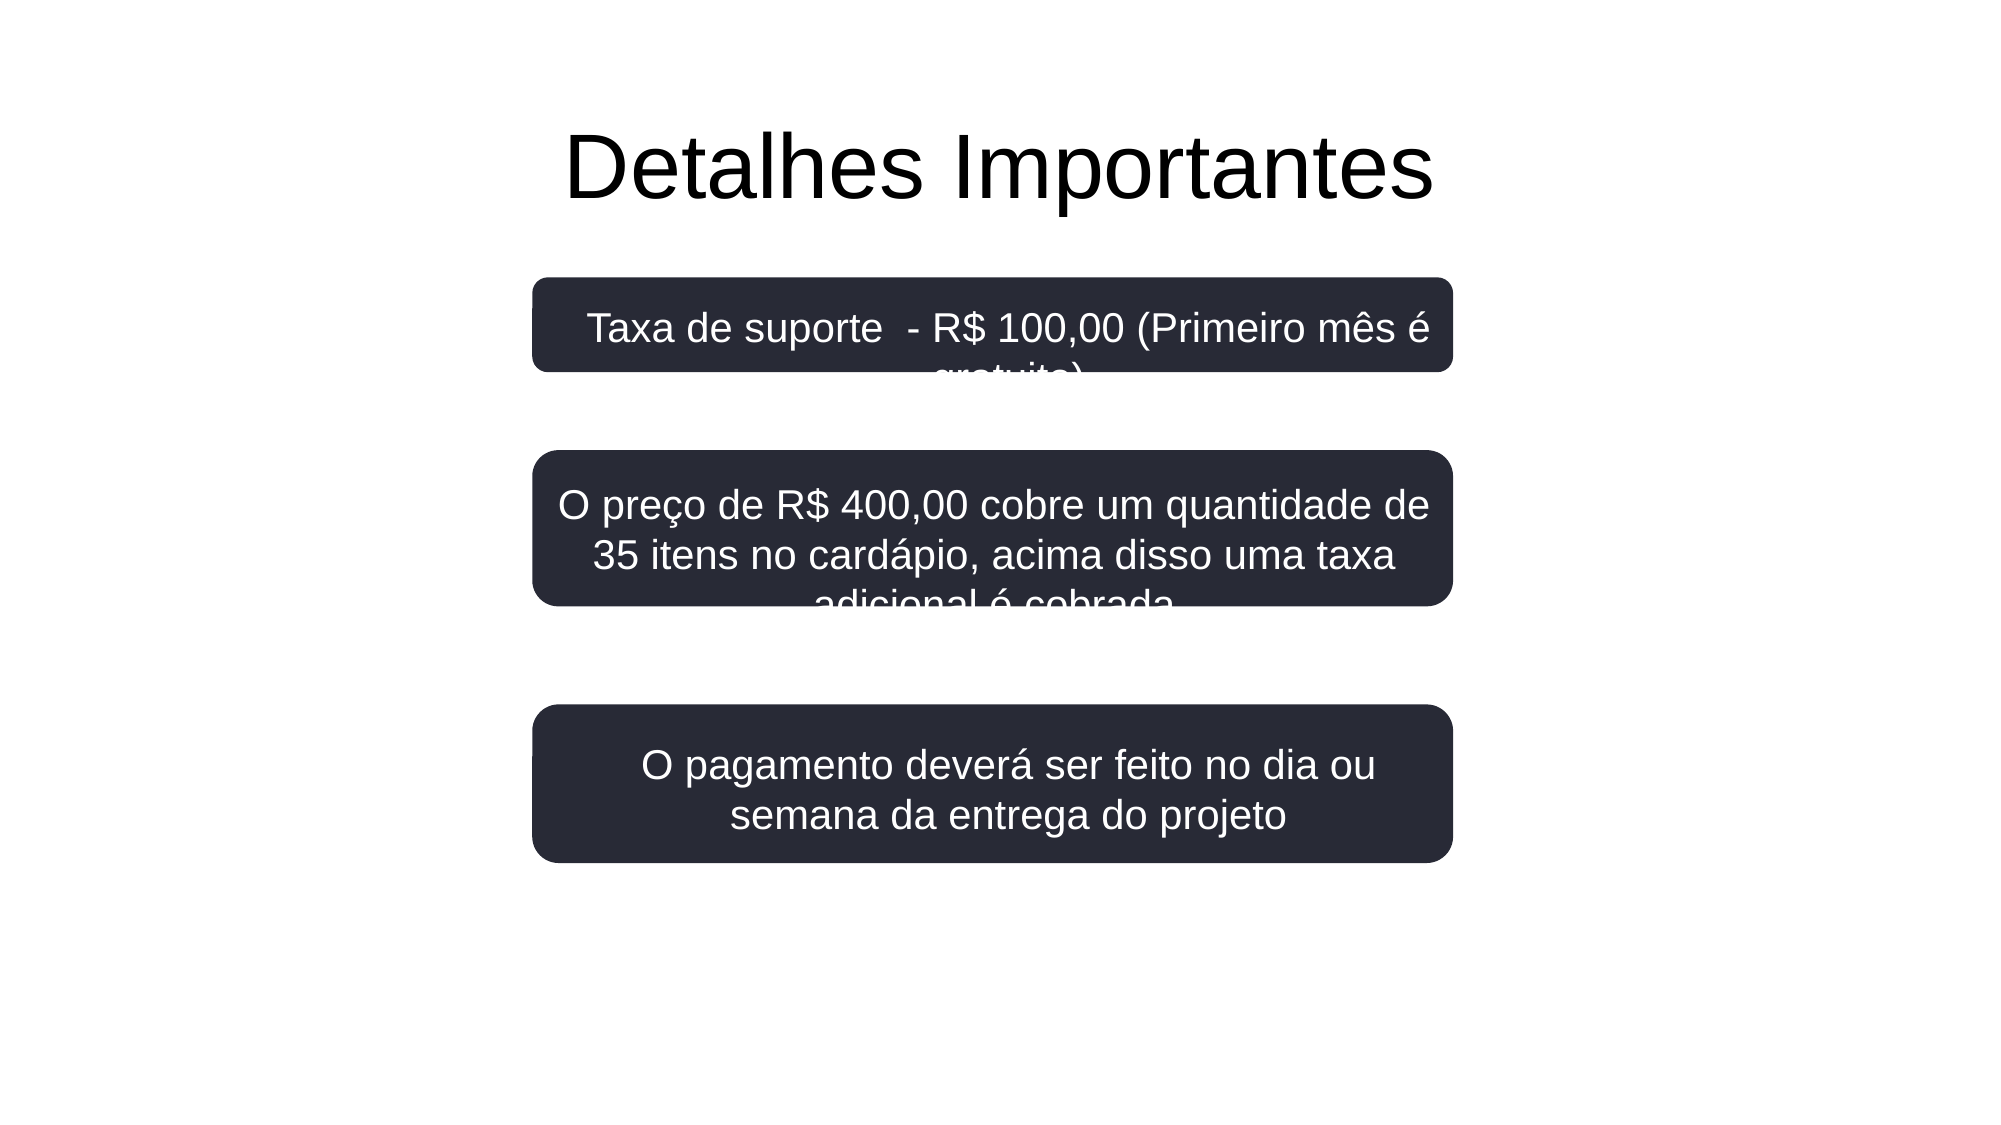

# Detalhes Importantes

Taxa de suporte  - R$ 100,00 (Primeiro mês é gratuito)

O preço de R$ 400,00 cobre um quantidade de 35 itens no cardápio, acima disso uma taxa adicional é cobrada

O pagamento deverá ser feito no dia ou semana da entrega do projeto